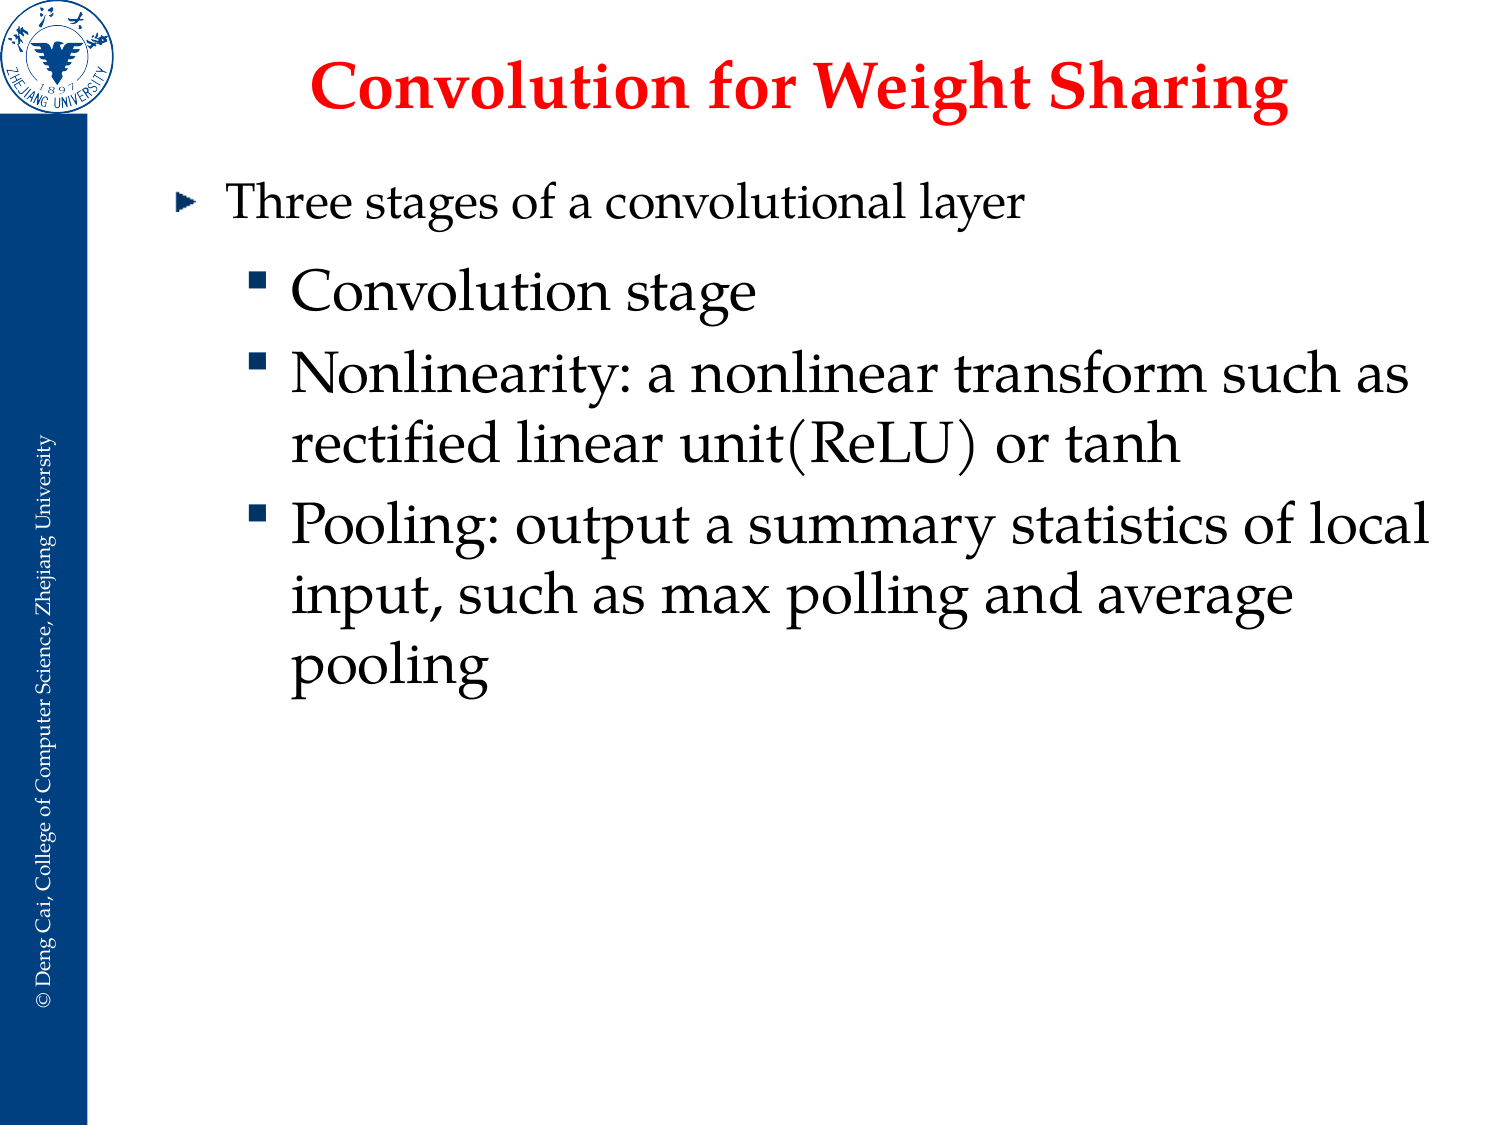

# Convolution for Weight Sharing
Three stages of a convolutional layer
Convolution stage
Nonlinearity: a nonlinear transform such as rectified linear unit(ReLU) or tanh
Pooling: output a summary statistics of local input, such as max polling and average pooling